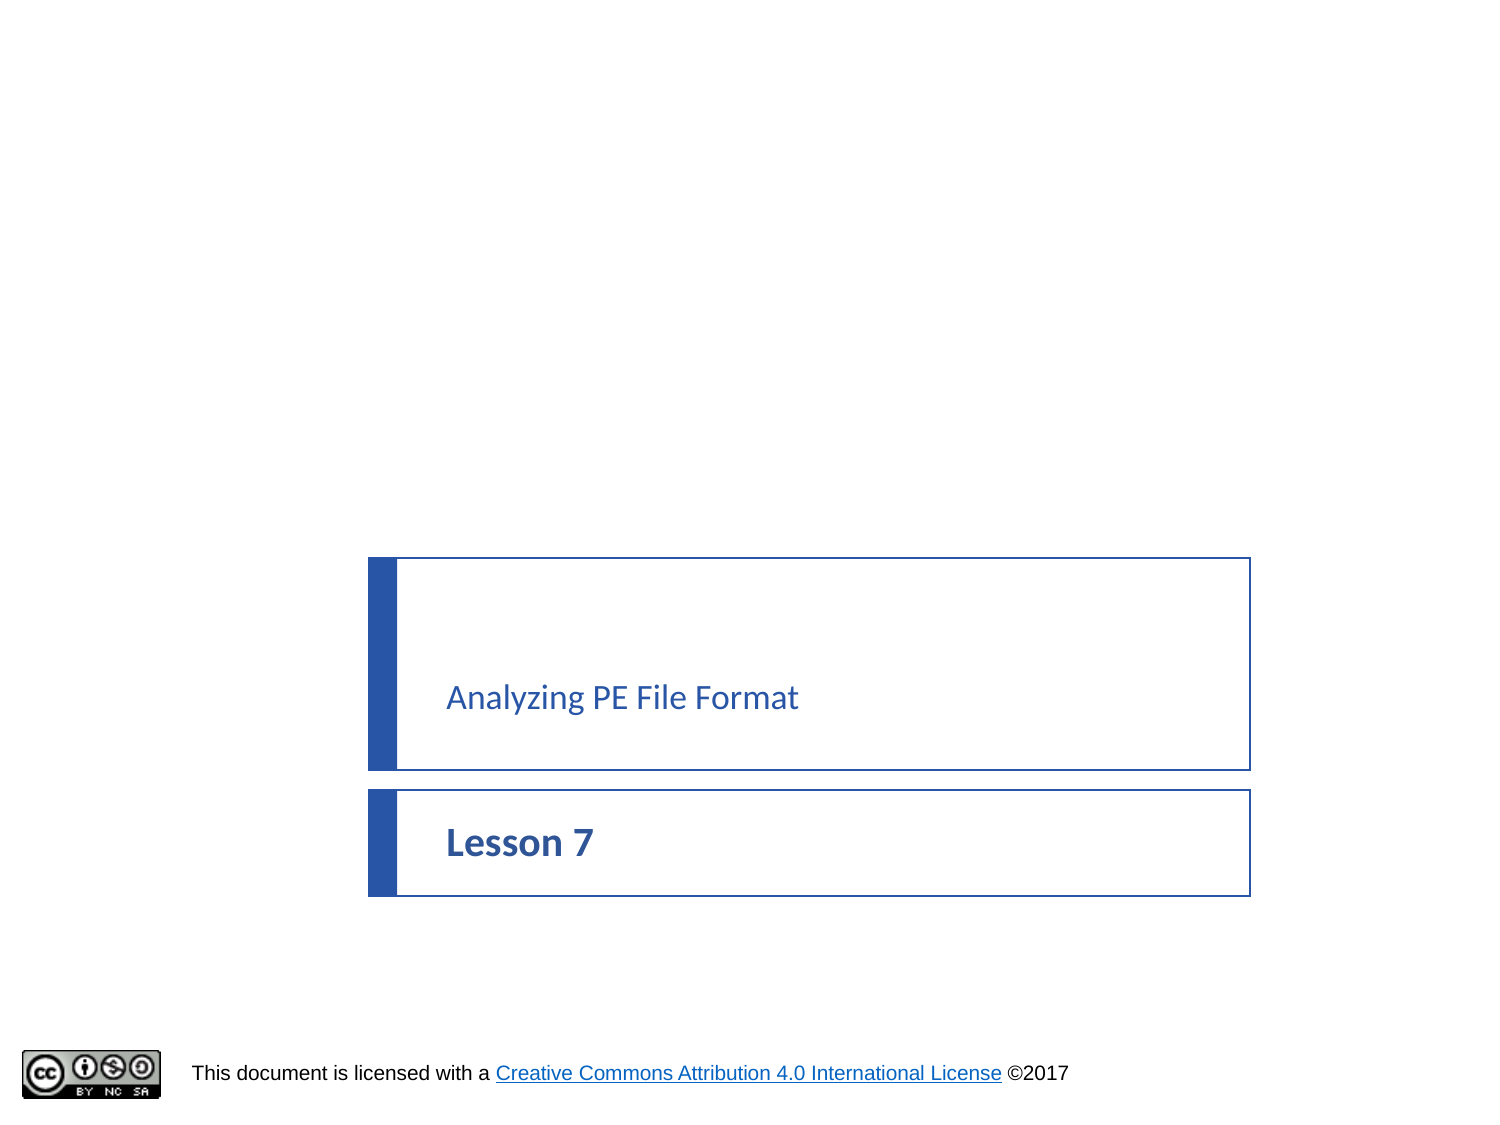

# Analyzing PE File Format
Lesson 7